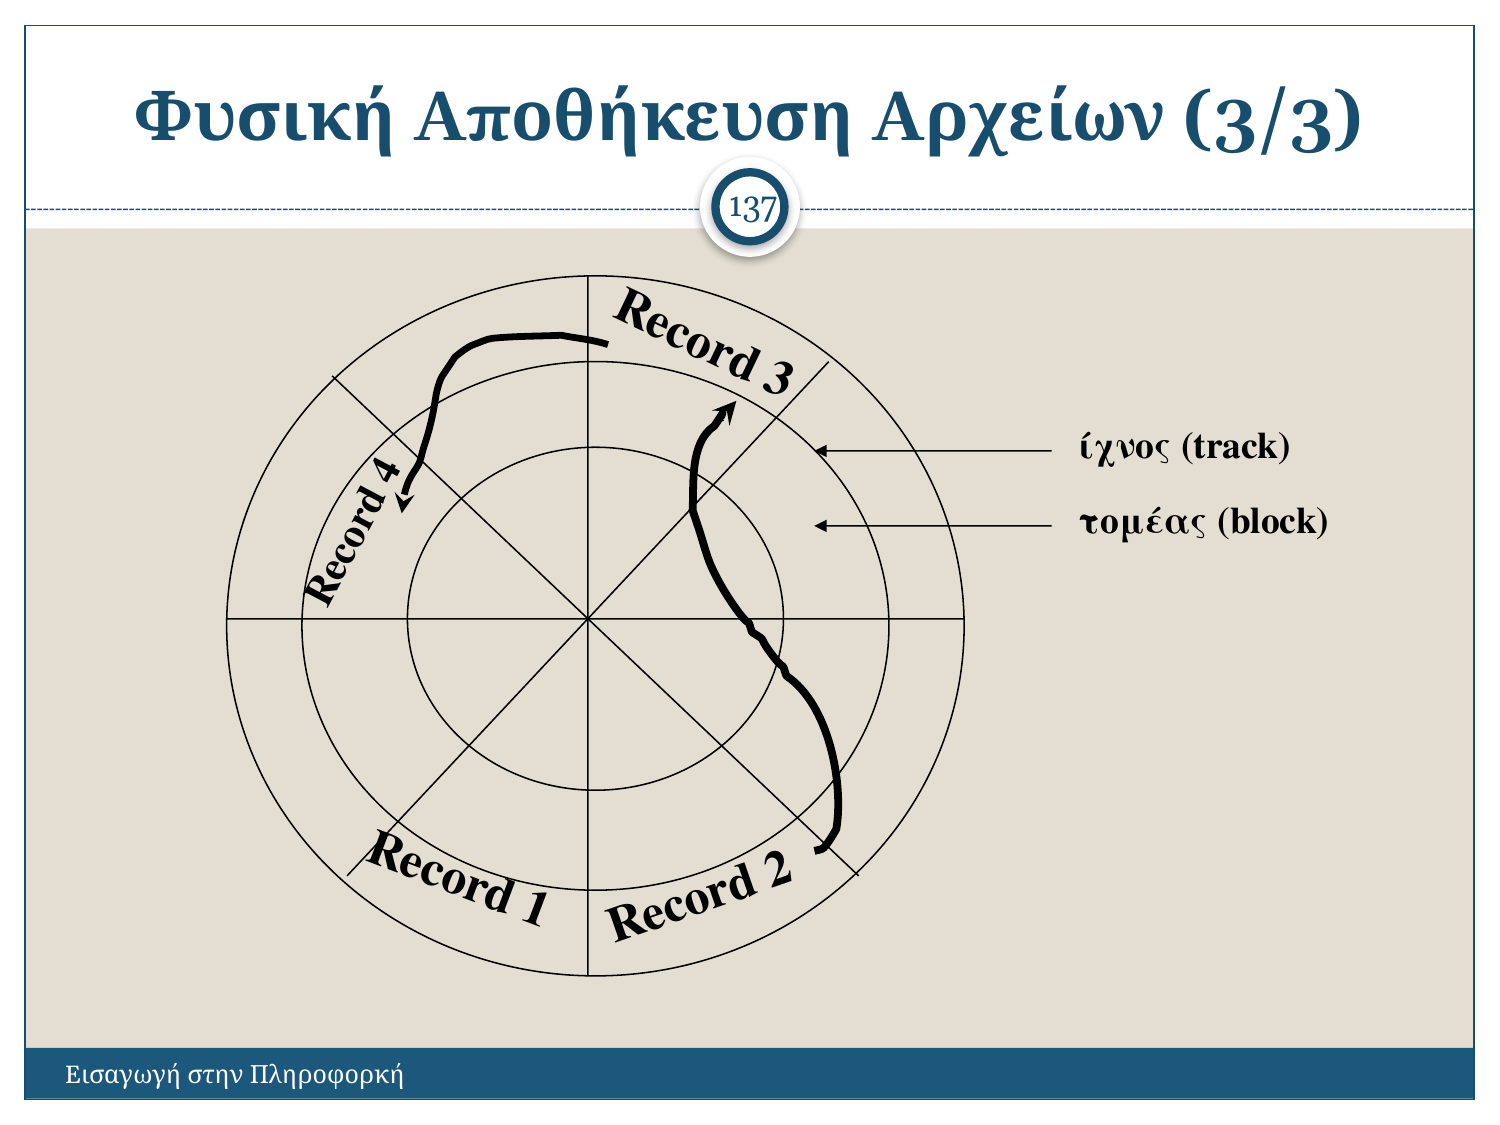

# Φυσική Αποθήκευση Αρχείων (3/3)
137

Record 3

Record 4

Record 1
Record 2
ίχνος (track)

τομέας (block)

Εισαγωγή στην Πληροφορκή